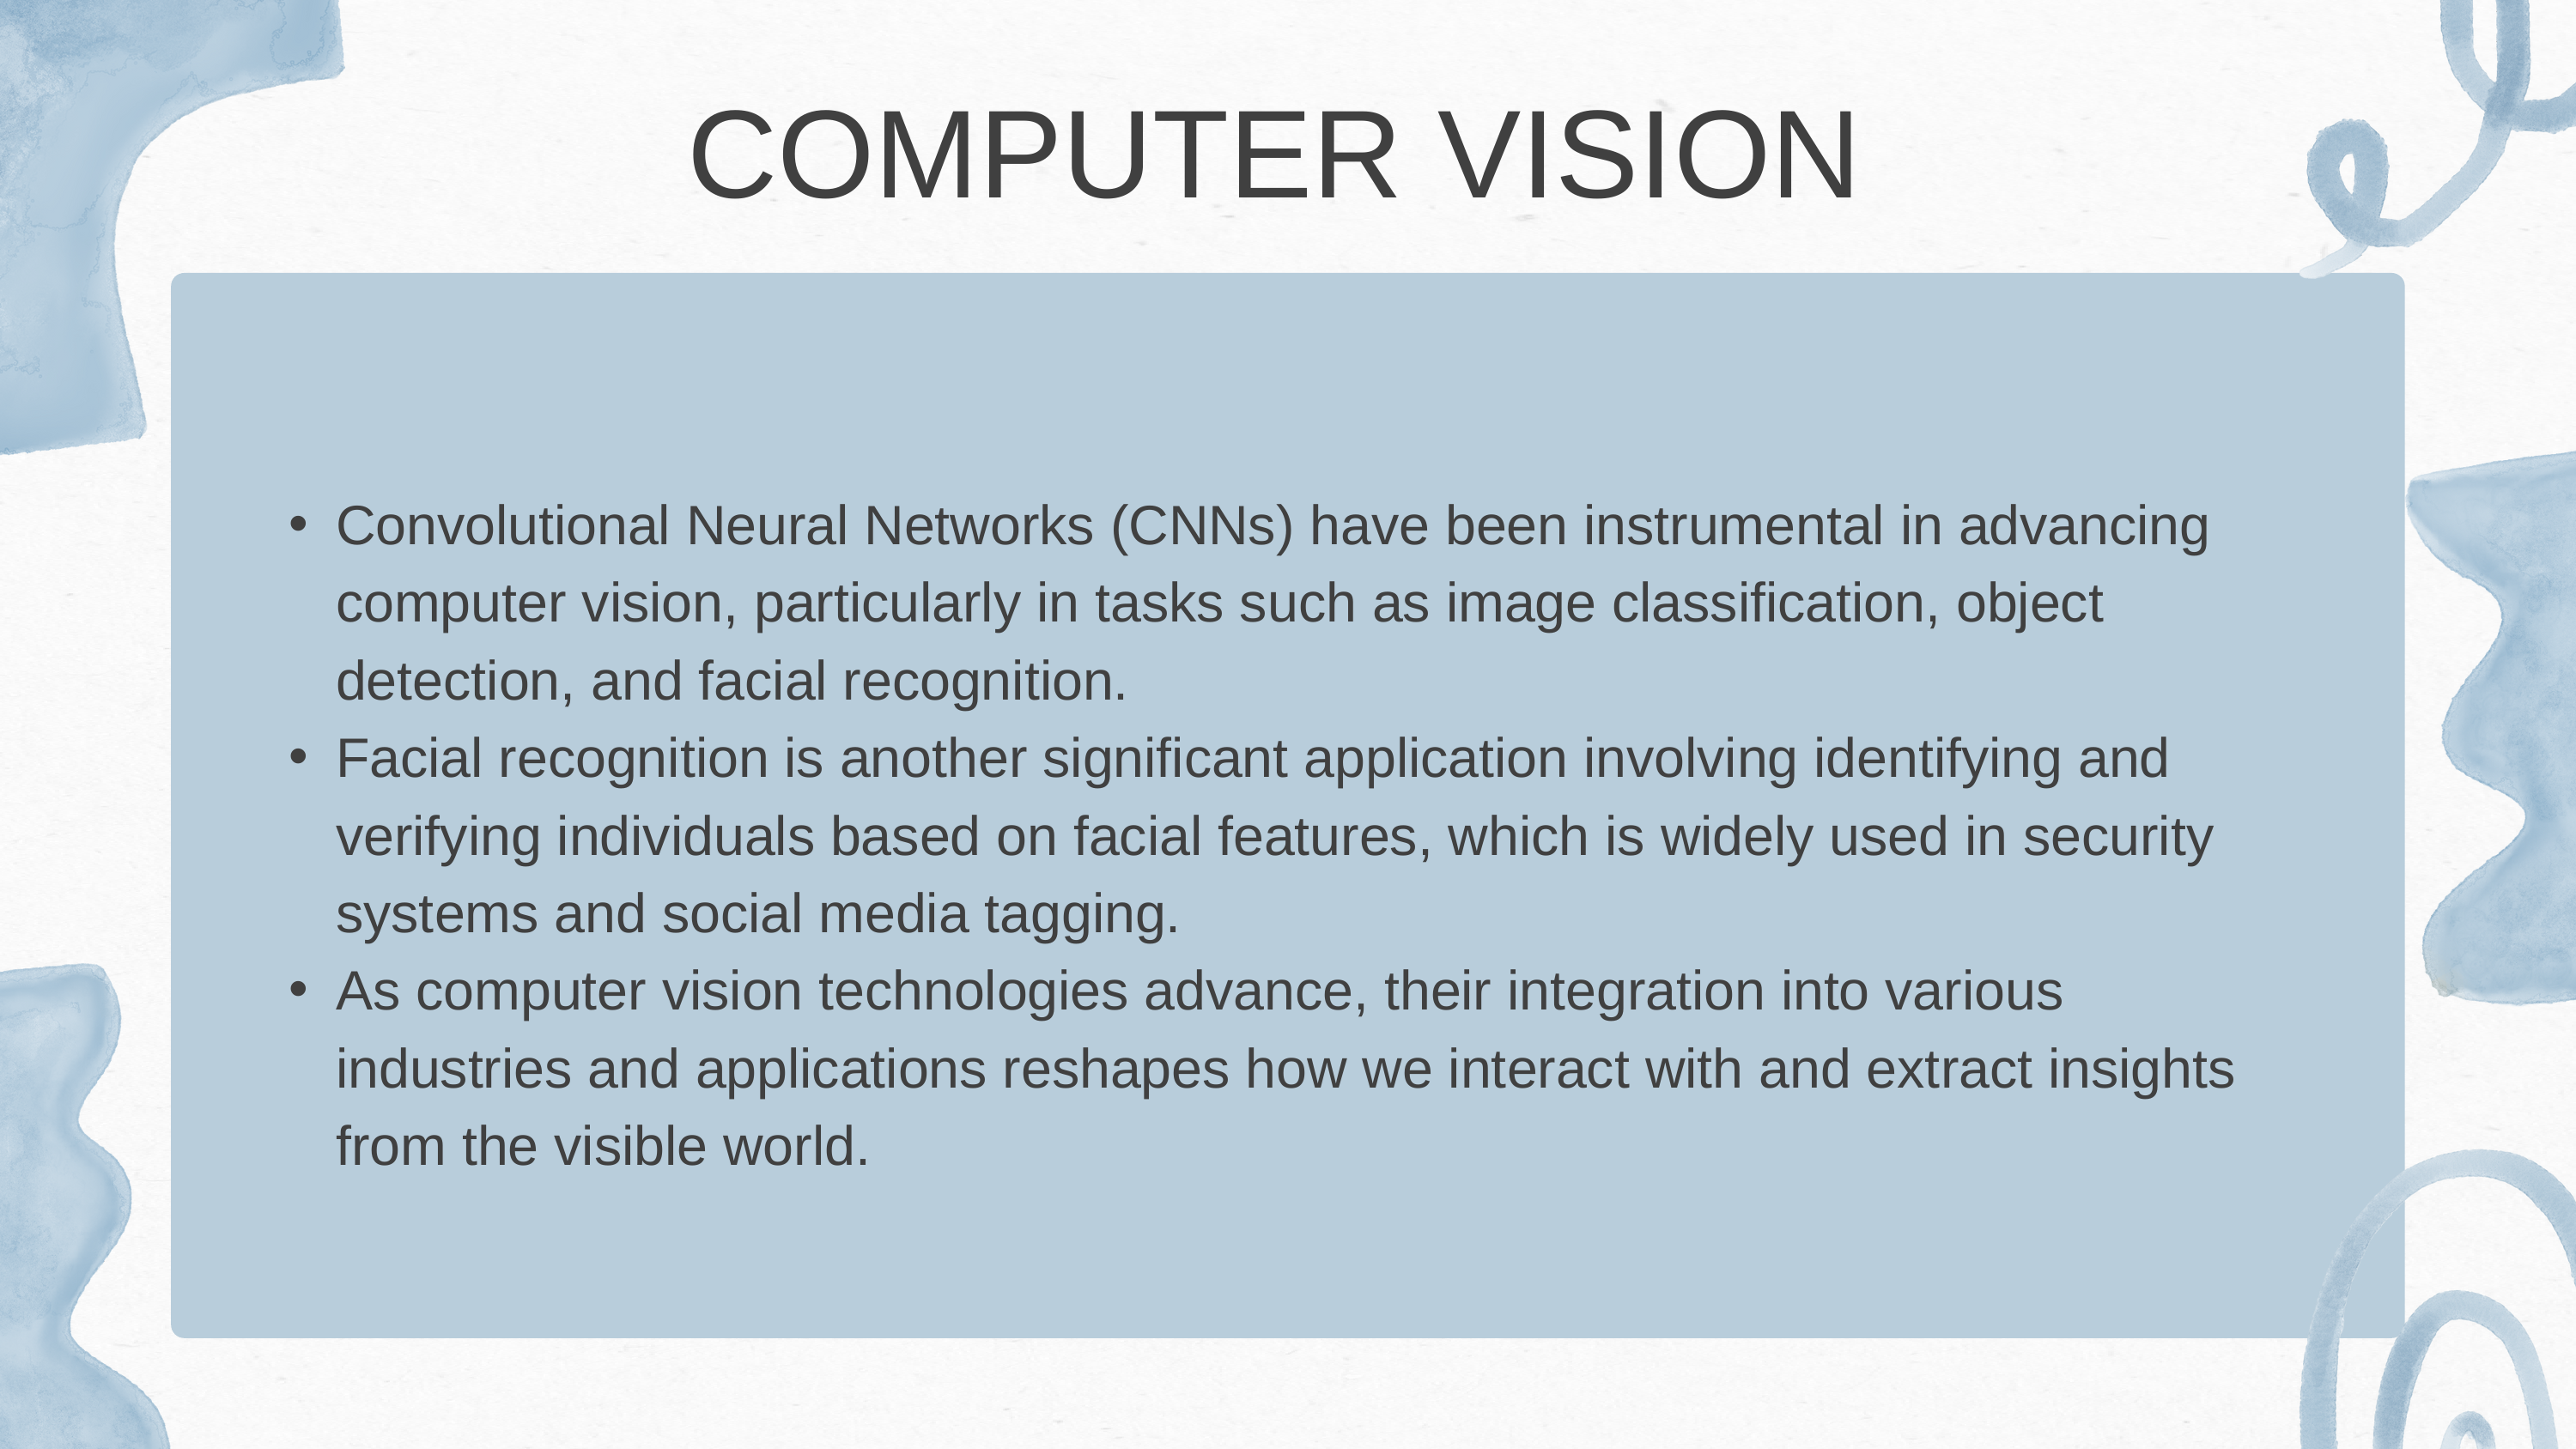

COMPUTER VISION

Convolutional Neural Networks (CNNs) have been instrumental in advancing computer vision, particularly in tasks such as image classification, object detection, and facial recognition.
Facial recognition is another significant application involving identifying and verifying individuals based on facial features, which is widely used in security systems and social media tagging.
As computer vision technologies advance, their integration into various industries and applications reshapes how we interact with and extract insights from the visible world.